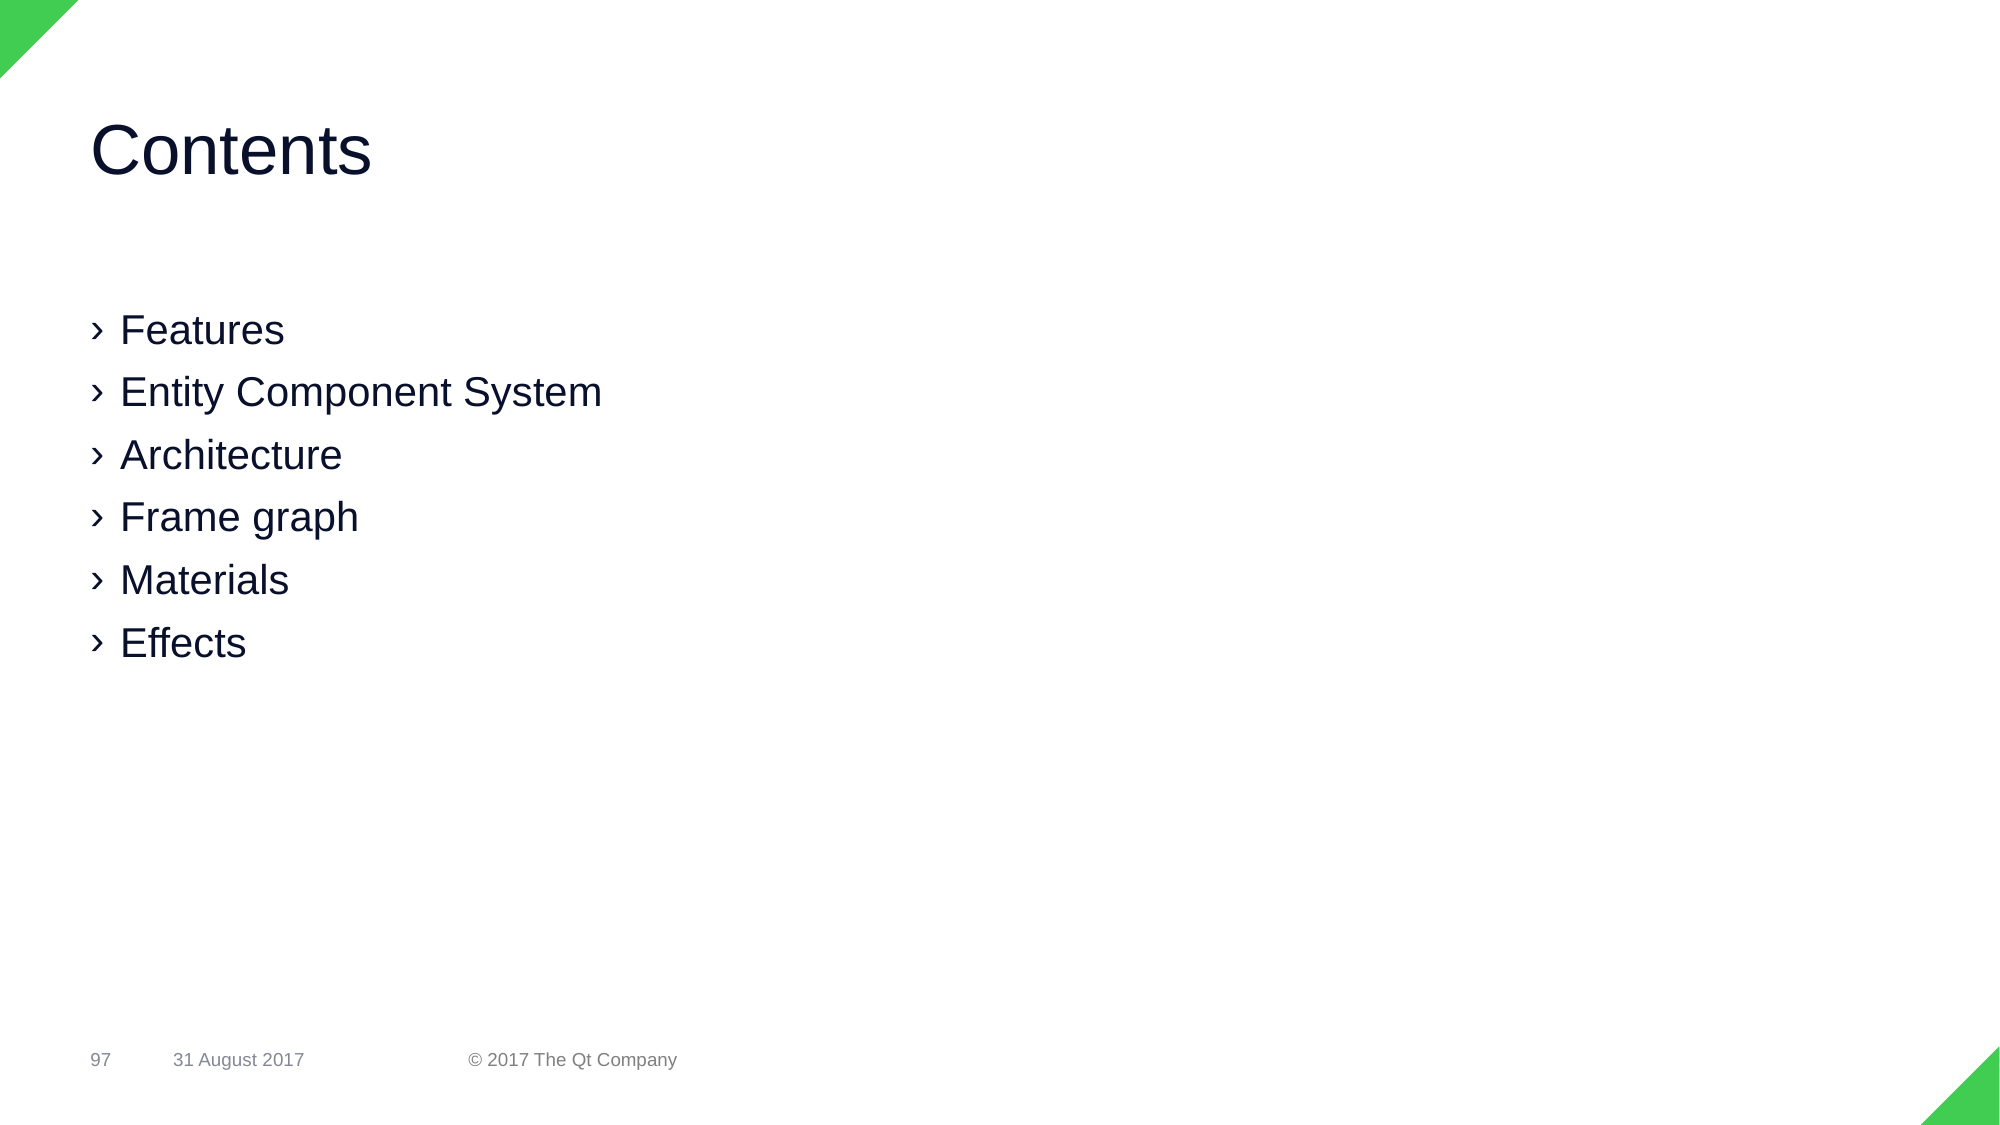

# Contents
Features
Entity Component System
Architecture
Frame graph
Materials
Effects
97
31 August 2017
© 2017 The Qt Company